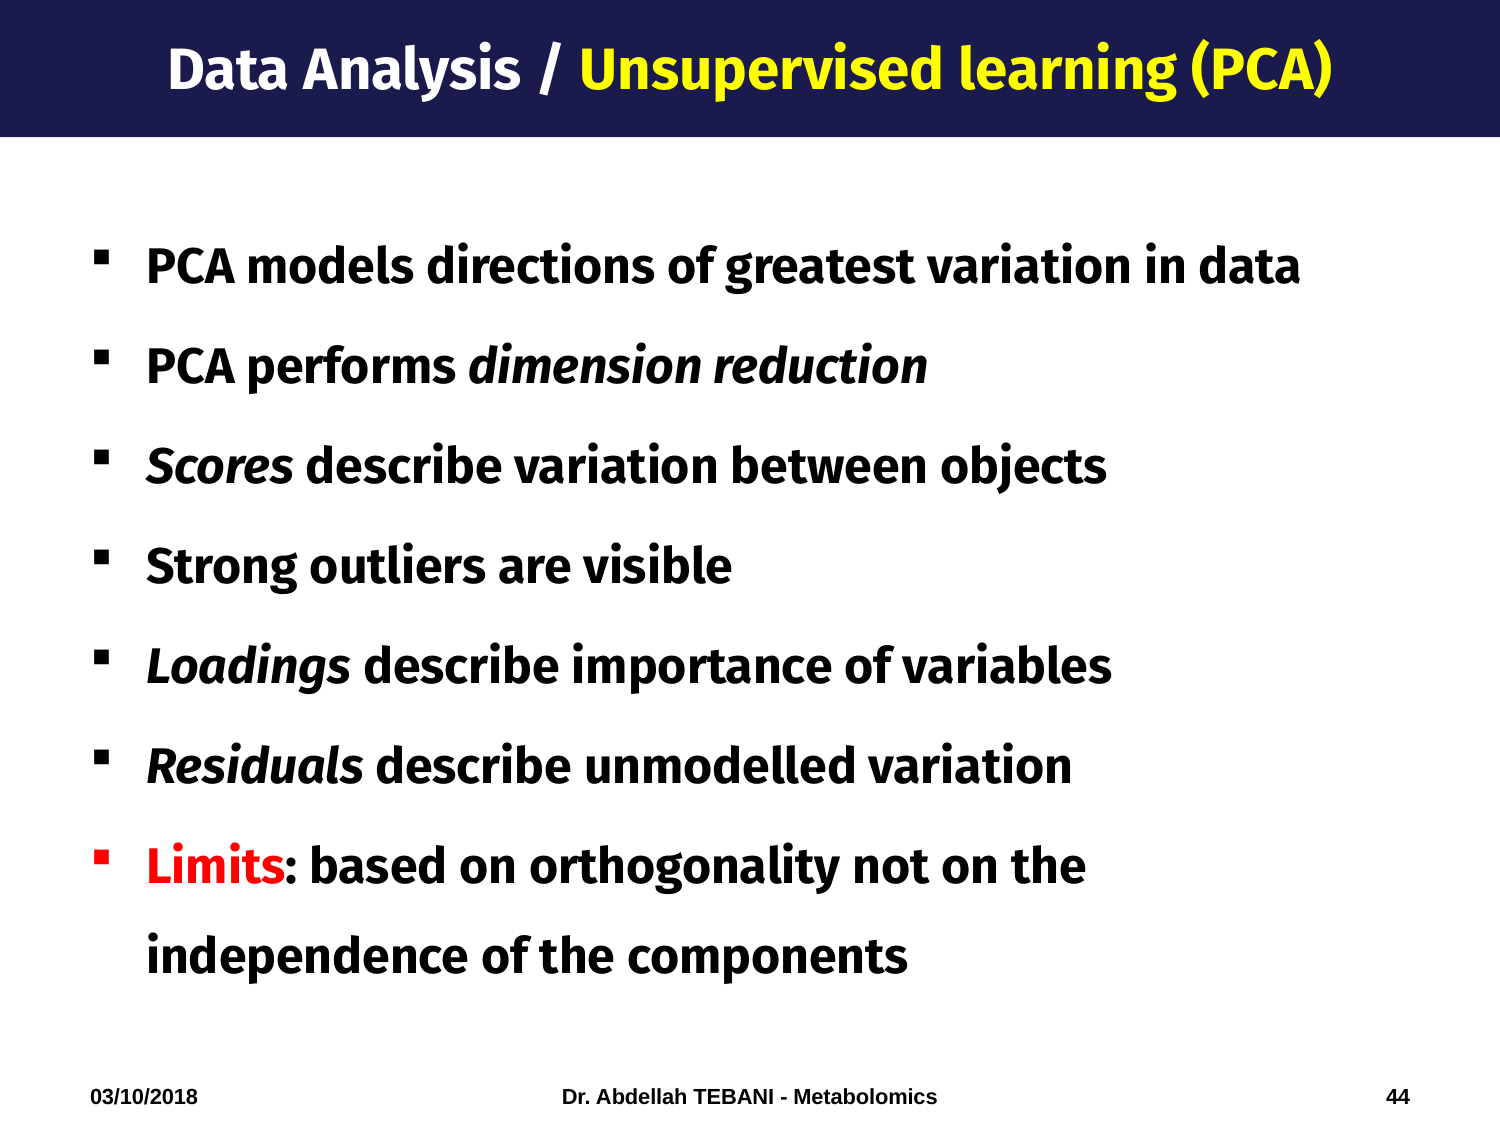

Data Analysis / Unsupervised learning (PCA)
PCA models directions of greatest variation in data
PCA performs dimension reduction
Scores describe variation between objects
Strong outliers are visible
Loadings describe importance of variables
Residuals describe unmodelled variation
Limits: based on orthogonality not on the independence of the components
03/10/2018
Dr. Abdellah TEBANI - Metabolomics
44